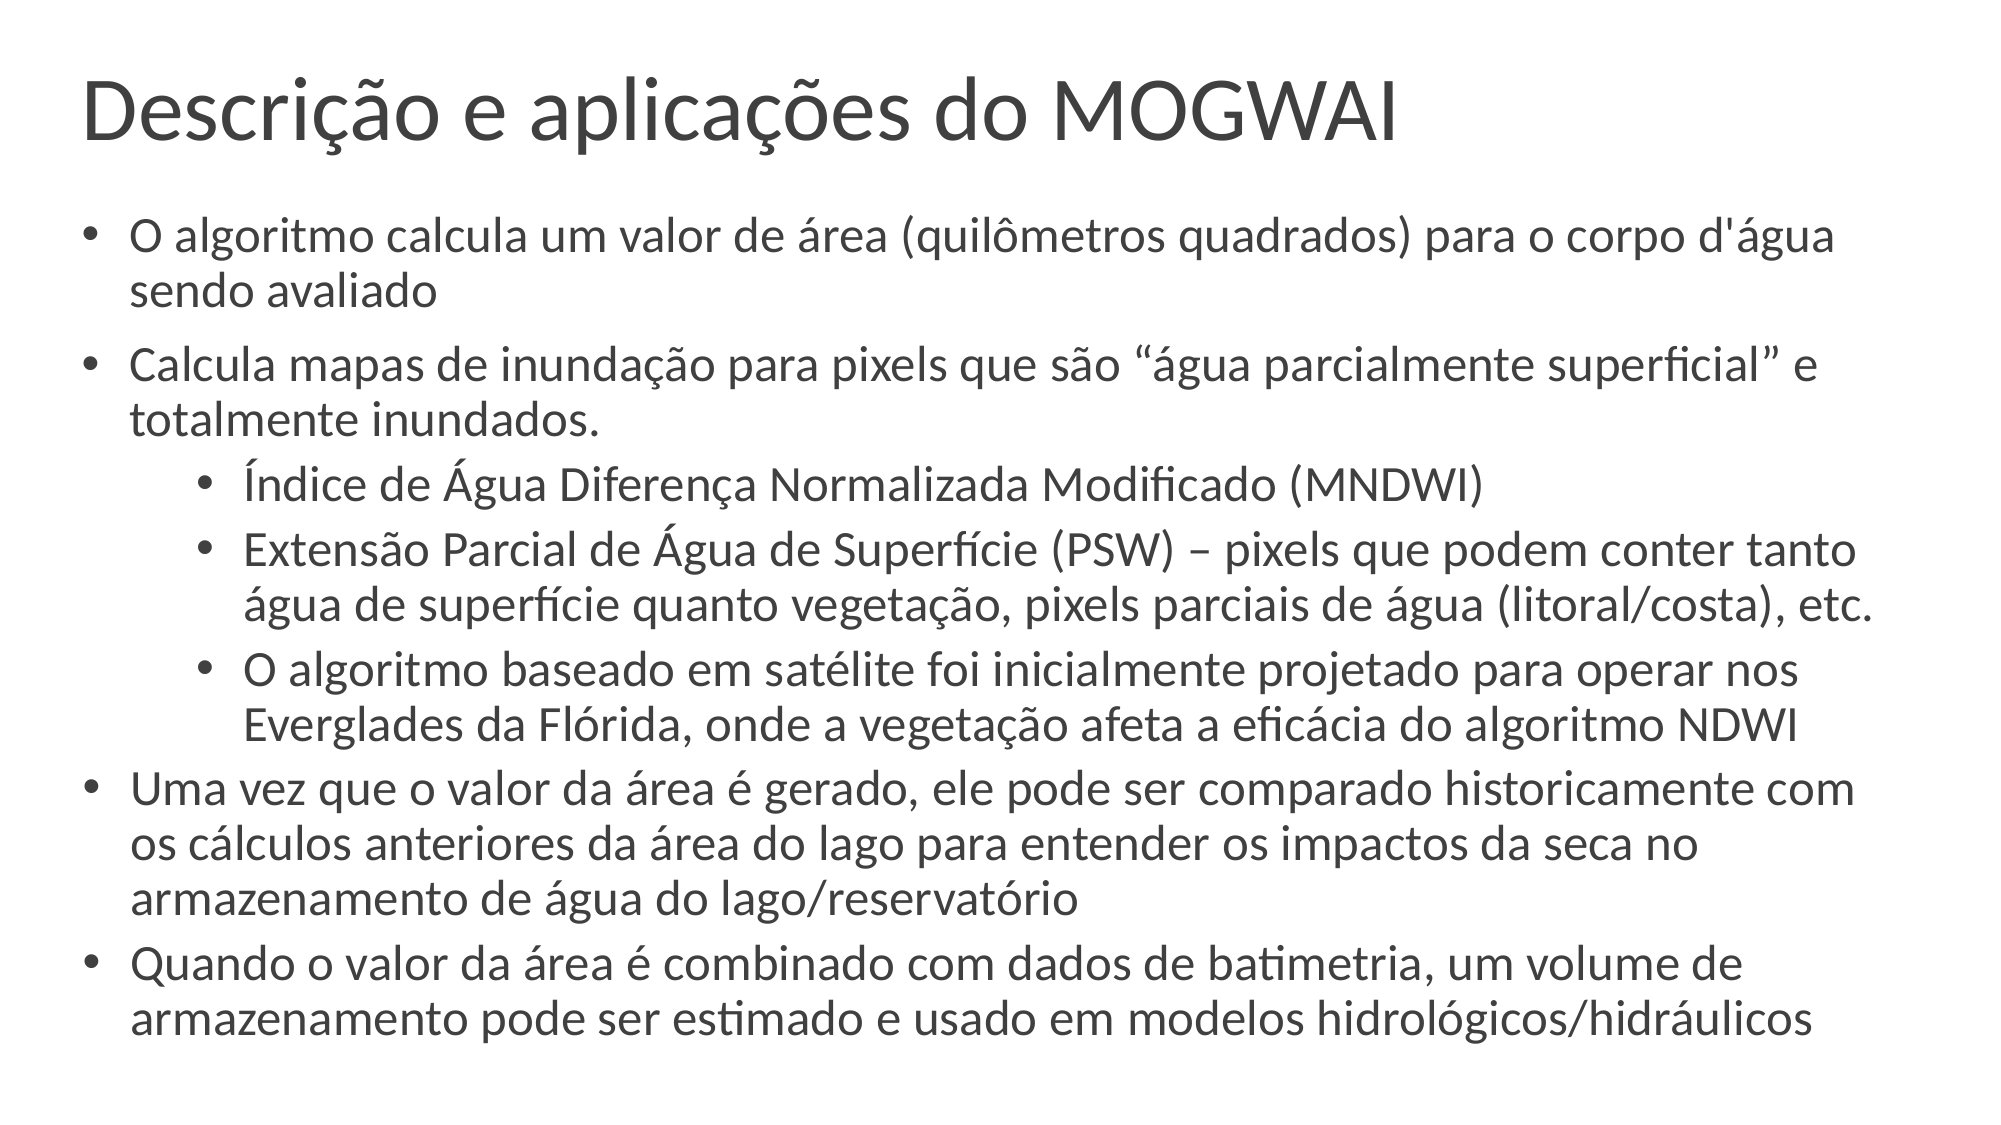

# Descrição e aplicações do MOGWAI
O algoritmo calcula um valor de área (quilômetros quadrados) para o corpo d'água sendo avaliado
Calcula mapas de inundação para pixels que são “água parcialmente superficial” e totalmente inundados.
Índice de Água Diferença Normalizada Modificado (MNDWI)
Extensão Parcial de Água de Superfície (PSW) – pixels que podem conter tanto água de superfície quanto vegetação, pixels parciais de água (litoral/costa), etc.
O algoritmo baseado em satélite foi inicialmente projetado para operar nos Everglades da Flórida, onde a vegetação afeta a eficácia do algoritmo NDWI
Uma vez que o valor da área é gerado, ele pode ser comparado historicamente com os cálculos anteriores da área do lago para entender os impactos da seca no armazenamento de água do lago/reservatório
Quando o valor da área é combinado com dados de batimetria, um volume de armazenamento pode ser estimado e usado em modelos hidrológicos/hidráulicos